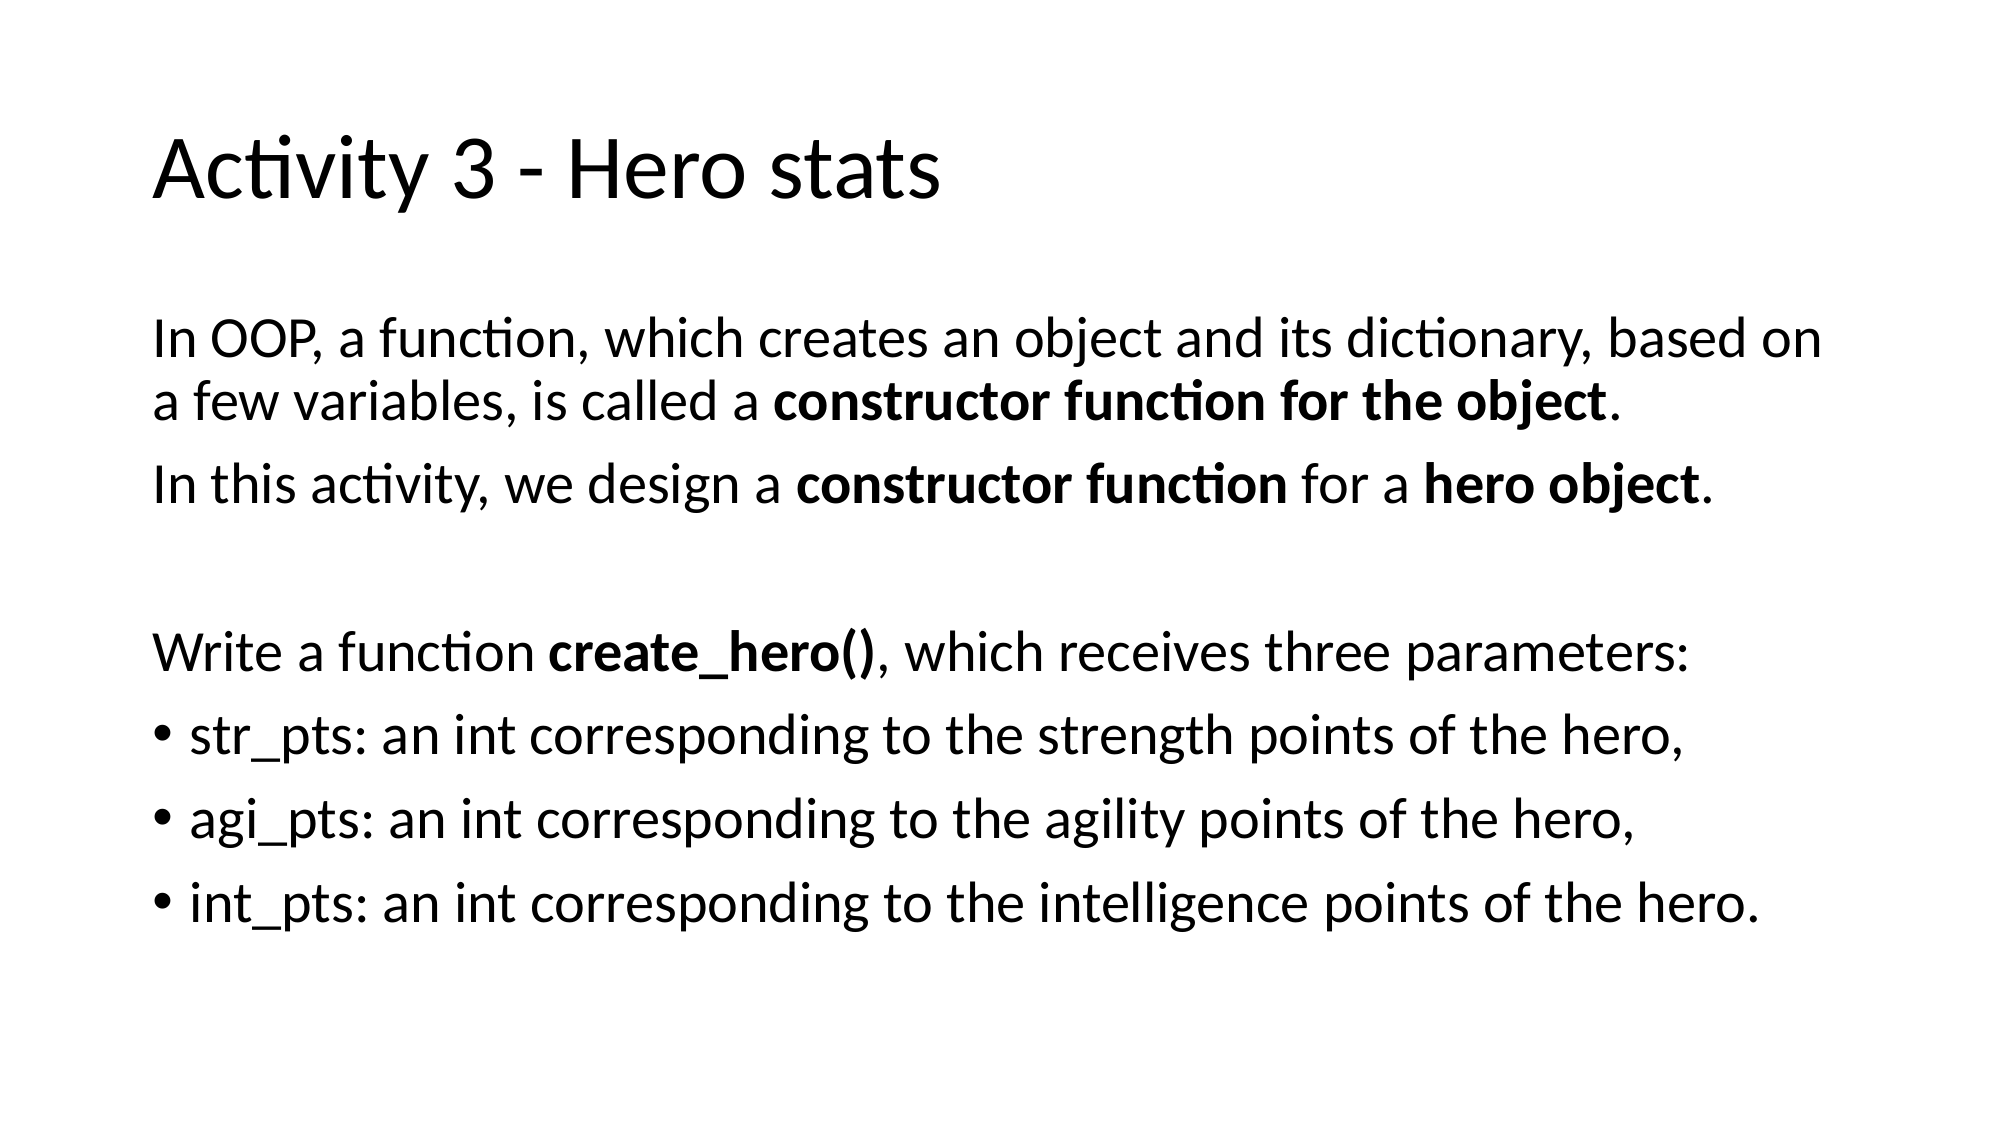

# Activity 3 - Hero stats
In OOP, a function, which creates an object and its dictionary, based on a few variables, is called a constructor function for the object.
In this activity, we design a constructor function for a hero object.

Write a function create_hero(), which receives three parameters:
str_pts: an int corresponding to the strength points of the hero,
agi_pts: an int corresponding to the agility points of the hero,
int_pts: an int corresponding to the intelligence points of the hero.